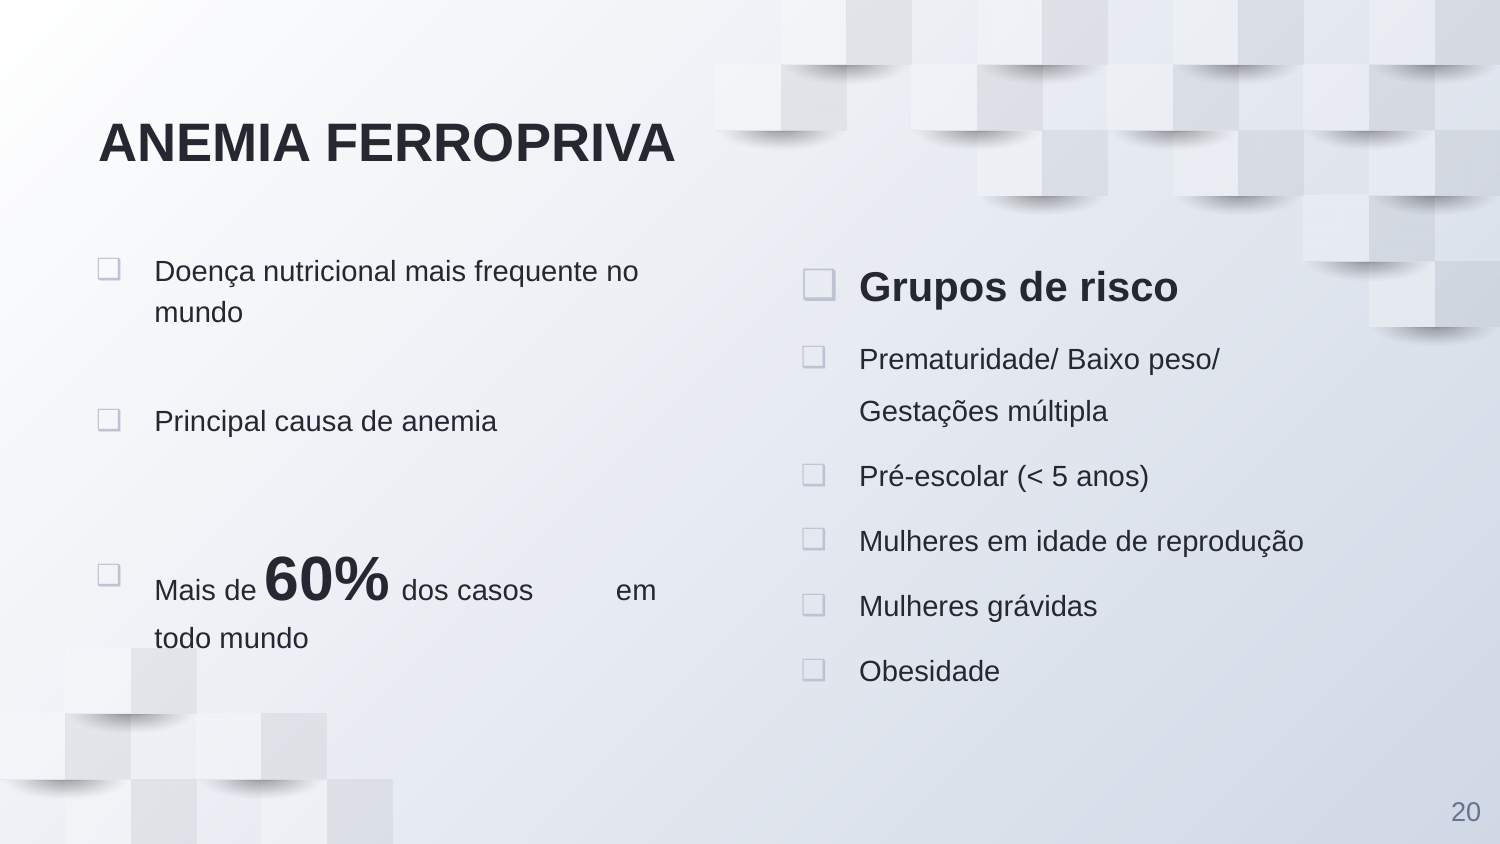

# ANEMIA FERROPRIVA
Doença nutricional mais frequente no mundo

Principal causa de anemia

Mais de 60% dos casos          em todo mundo
Grupos de risco
Prematuridade/ Baixo peso/  Gestações múltipla
Pré-escolar (< 5 anos)
Mulheres em idade de reprodução
Mulheres grávidas
Obesidade

20